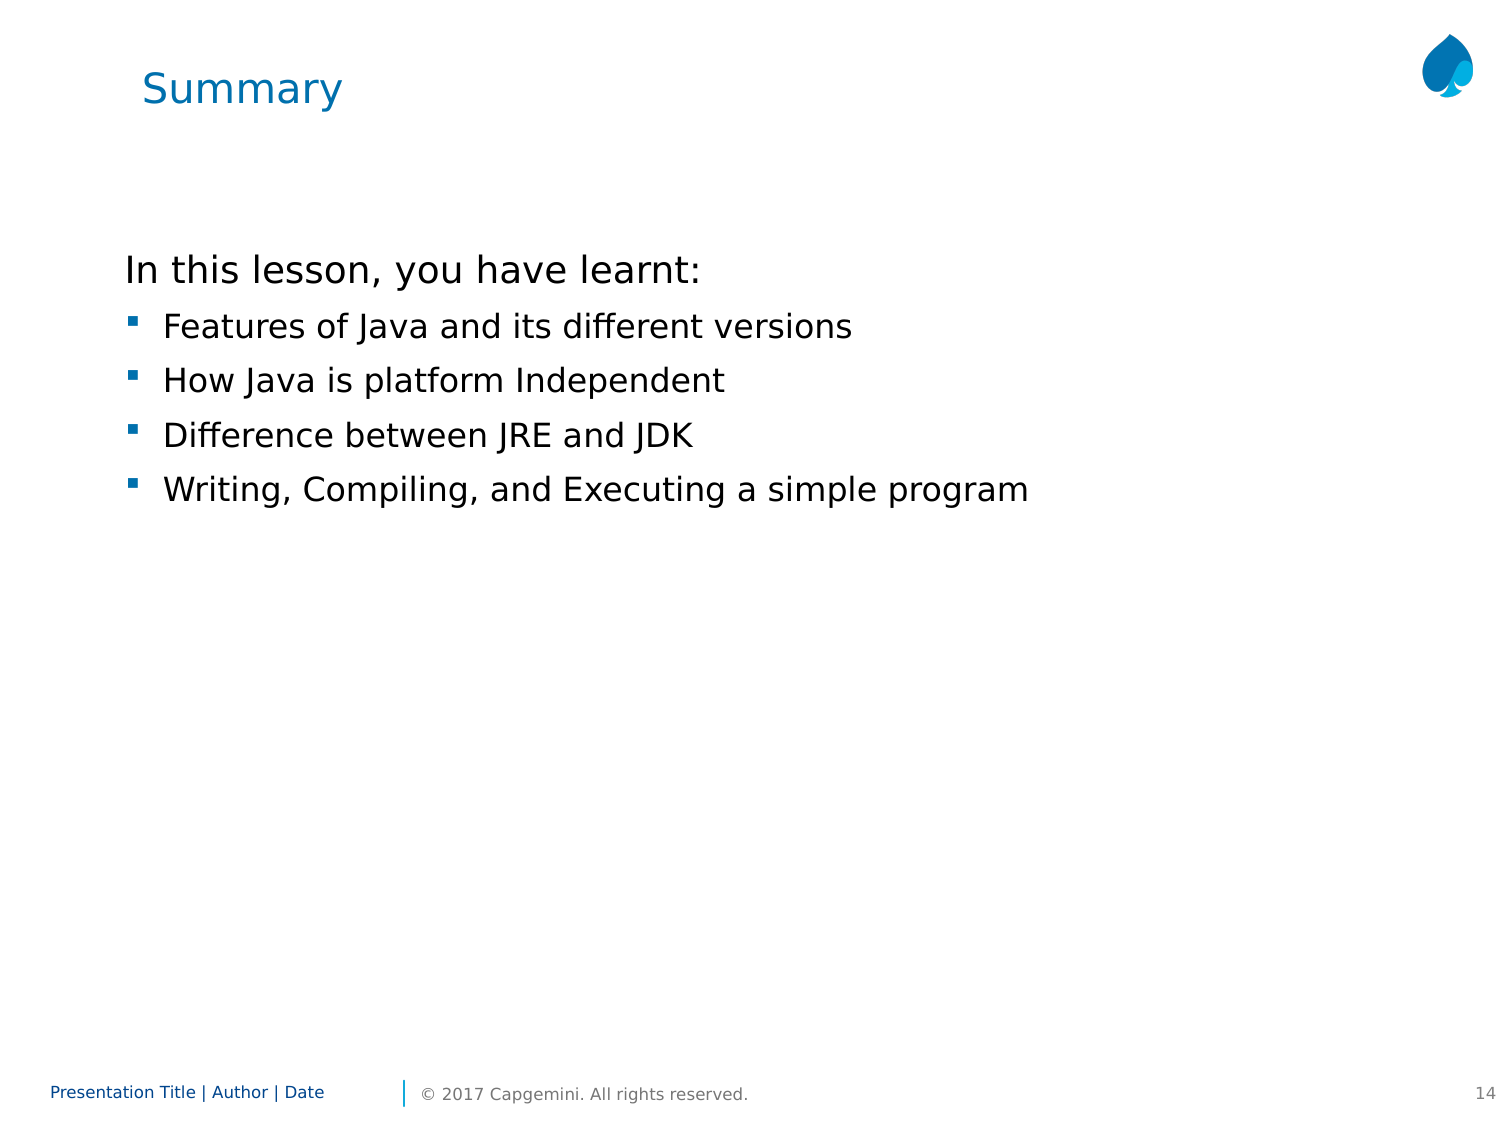

Summary
In this lesson, you have learnt:
Features of Java and its different versions
How Java is platform Independent
Difference between JRE and JDK
Writing, Compiling, and Executing a simple program